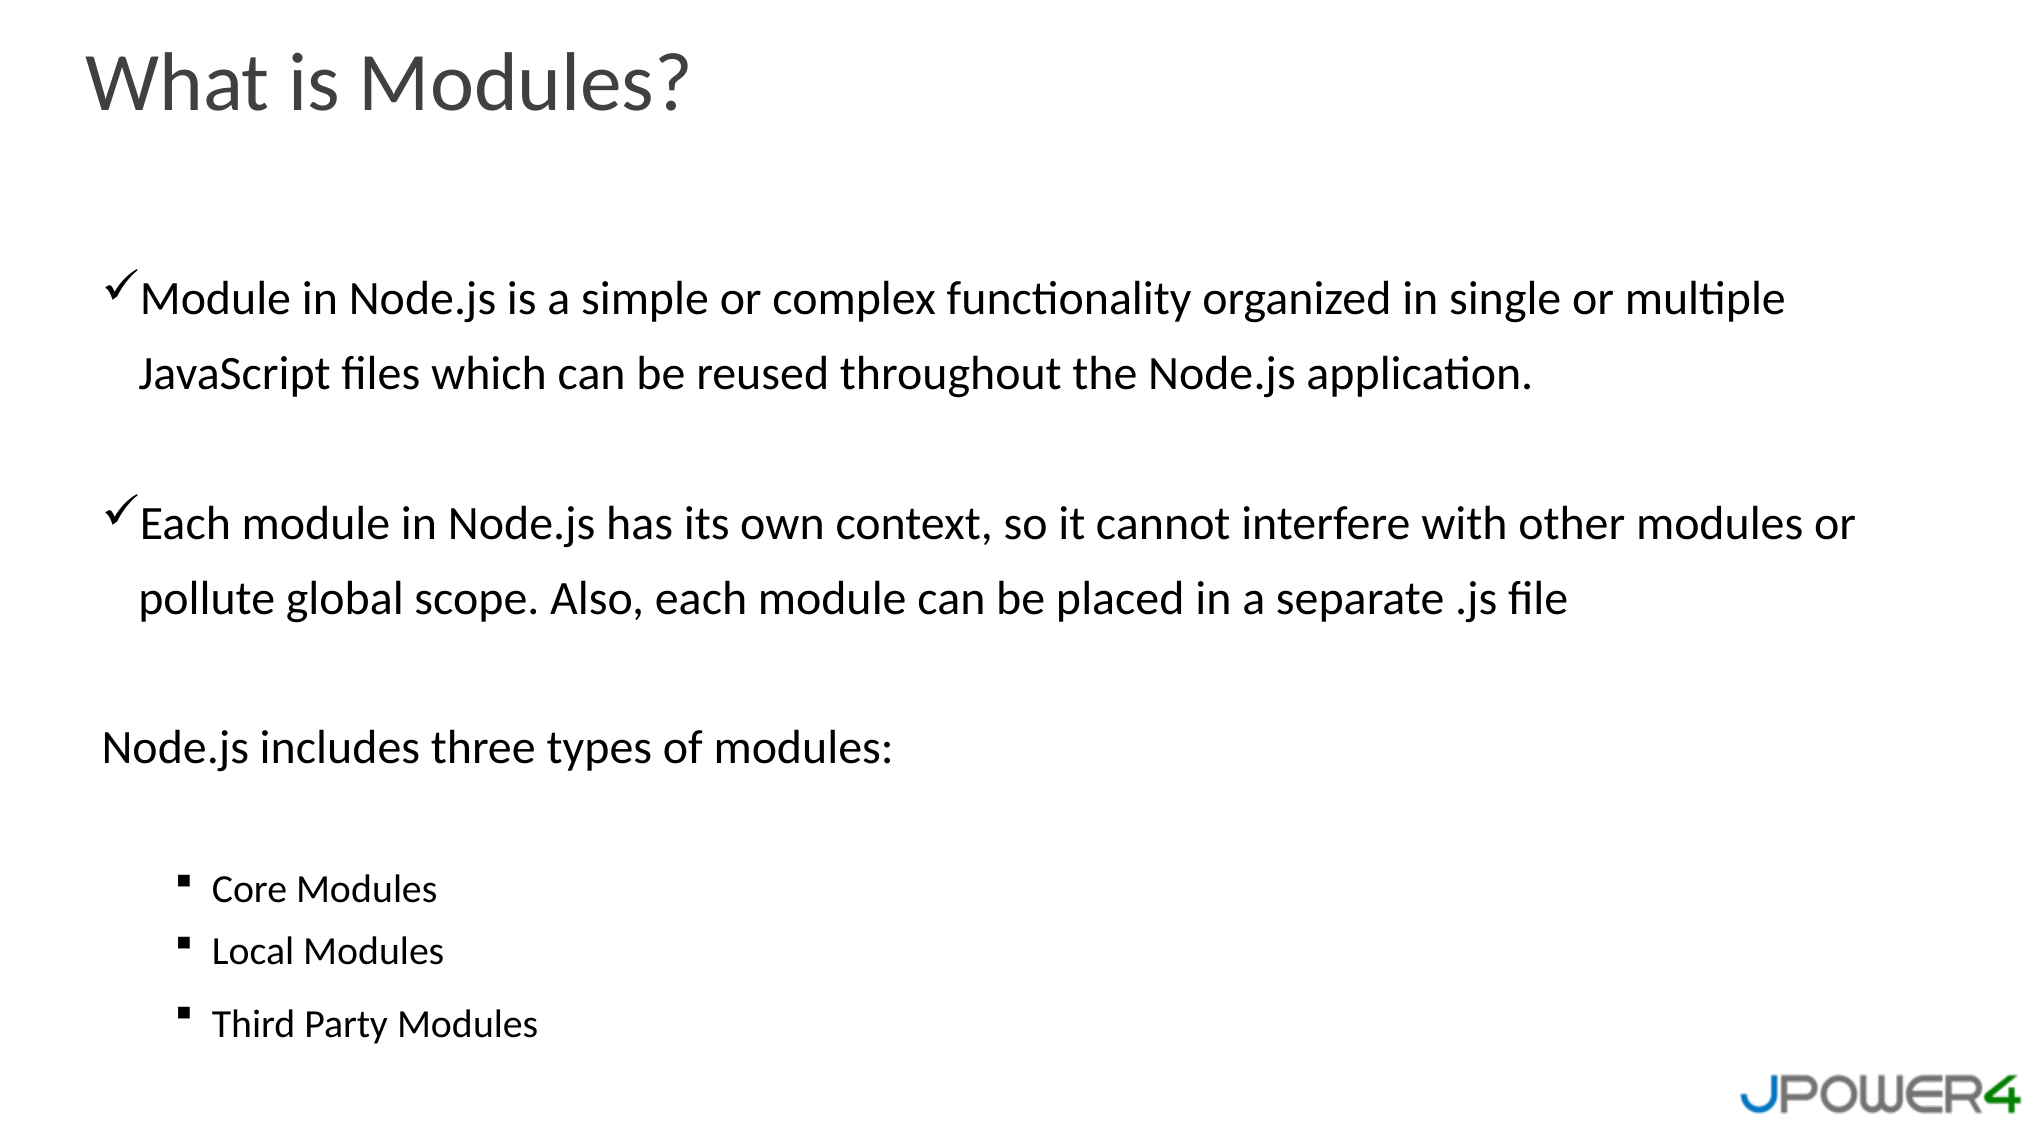

What is Modules?
Module in Node.js is a simple or complex functionality organized in single or multiple JavaScript files which can be reused throughout the Node.js application.

Each module in Node.js has its own context, so it cannot interfere with other modules or pollute global scope. Also, each module can be placed in a separate .js file

Node.js includes three types of modules:

Core Modules
Local Modules
Third Party Modules